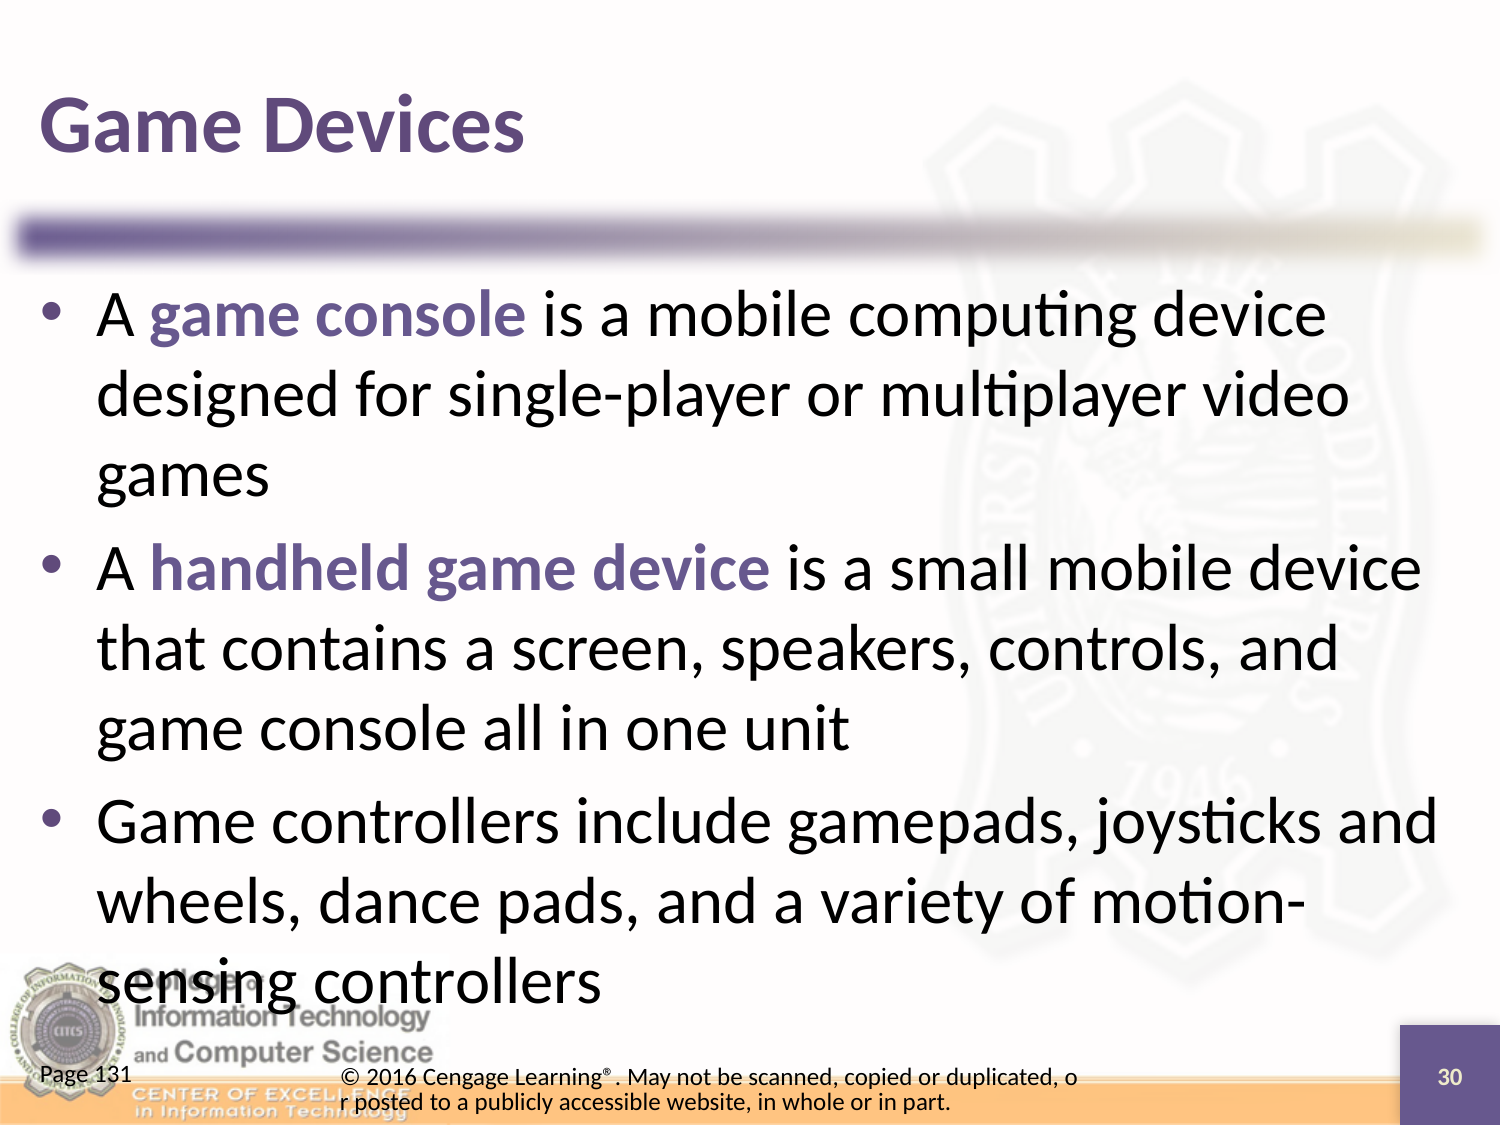

# Game Devices
A game console is a mobile computing device designed for single-player or multiplayer video games
A handheld game device is a small mobile device that contains a screen, speakers, controls, and game console all in one unit
Game controllers include gamepads, joysticks and wheels, dance pads, and a variety of motion-sensing controllers
30
© 2016 Cengage Learning®. May not be scanned, copied or duplicated, or posted to a publicly accessible website, in whole or in part.
Page 131